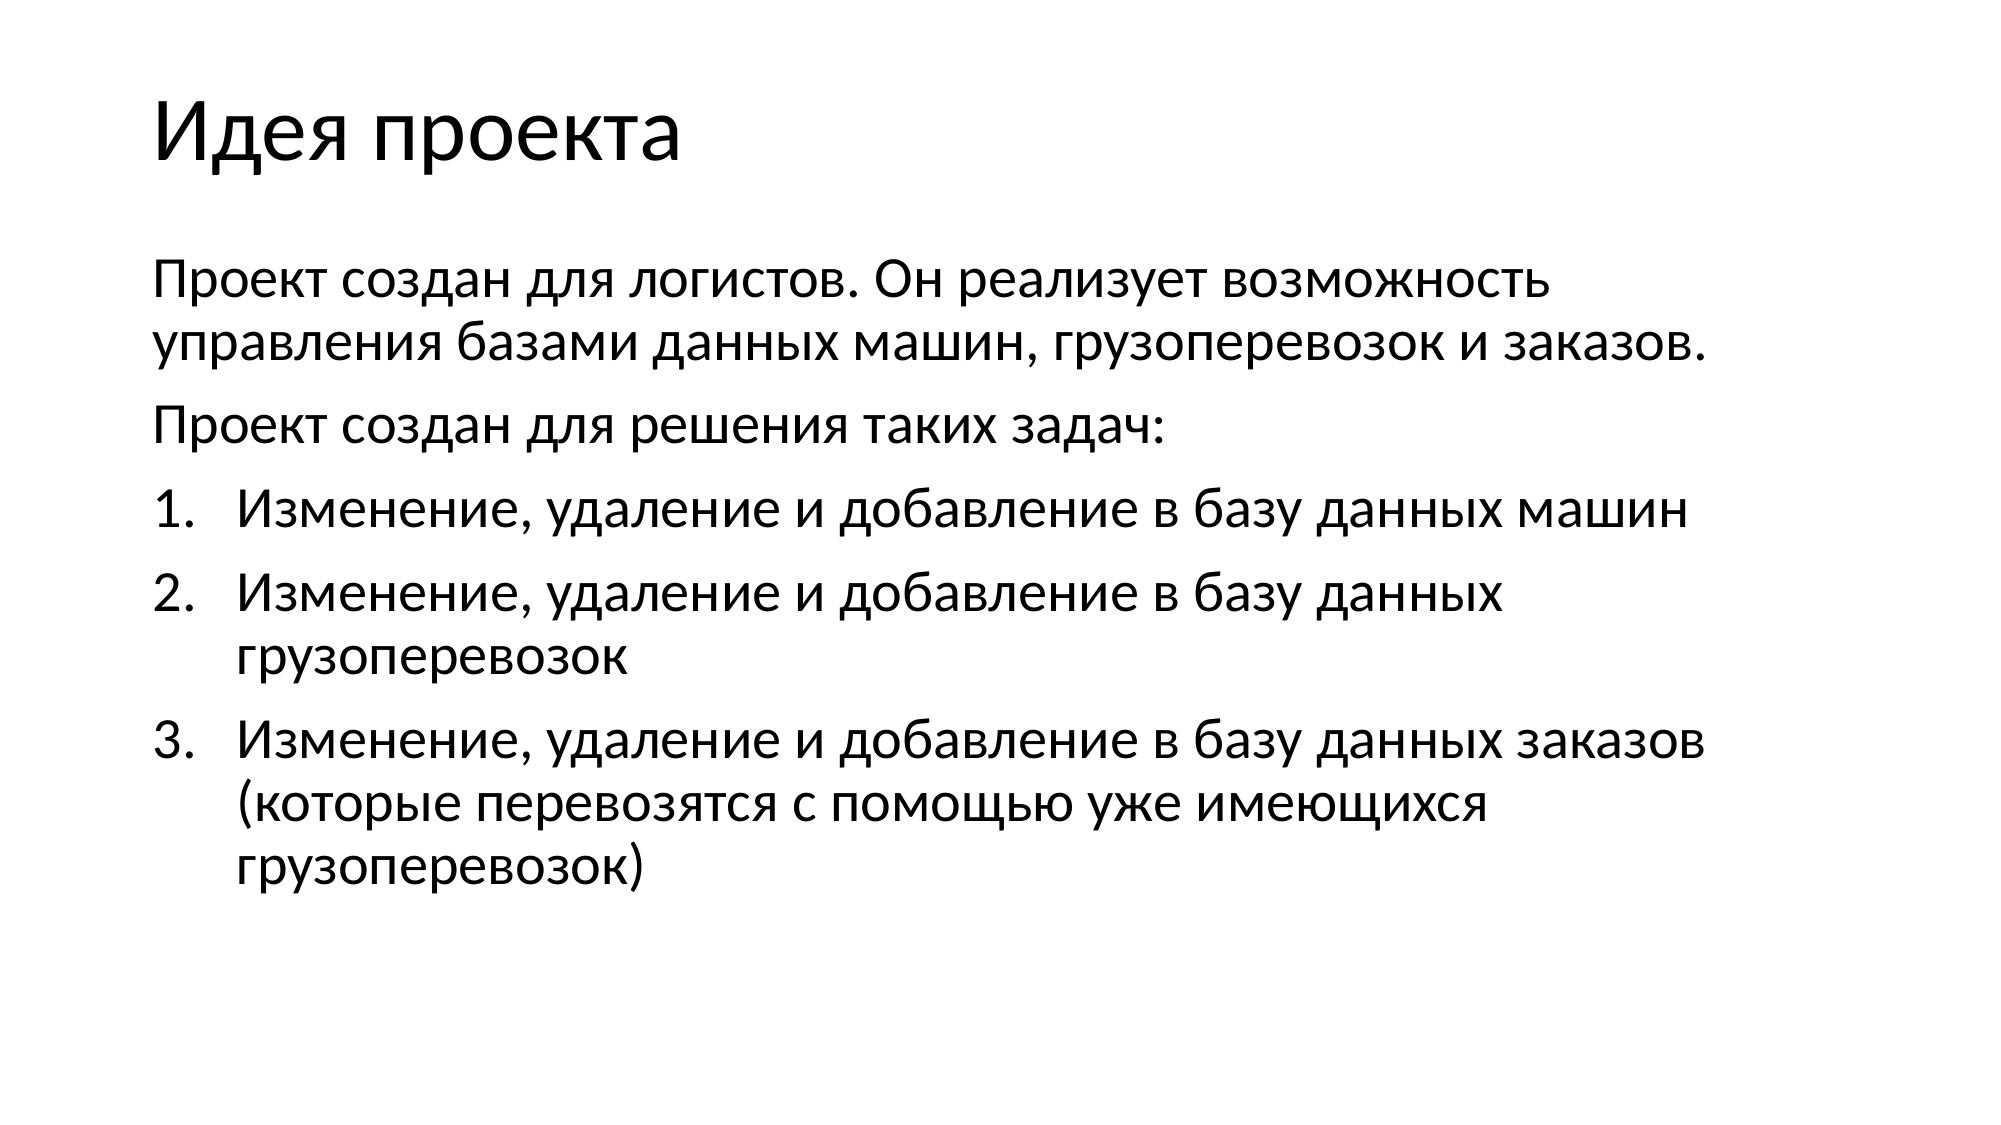

# Идея проекта
Проект создан для логистов. Он реализует возможность управления базами данных машин, грузоперевозок и заказов.
Проект создан для решения таких задач:
Изменение, удаление и добавление в базу данных машин
Изменение, удаление и добавление в базу данных грузоперевозок
Изменение, удаление и добавление в базу данных заказов (которые перевозятся с помощью уже имеющихся грузоперевозок)